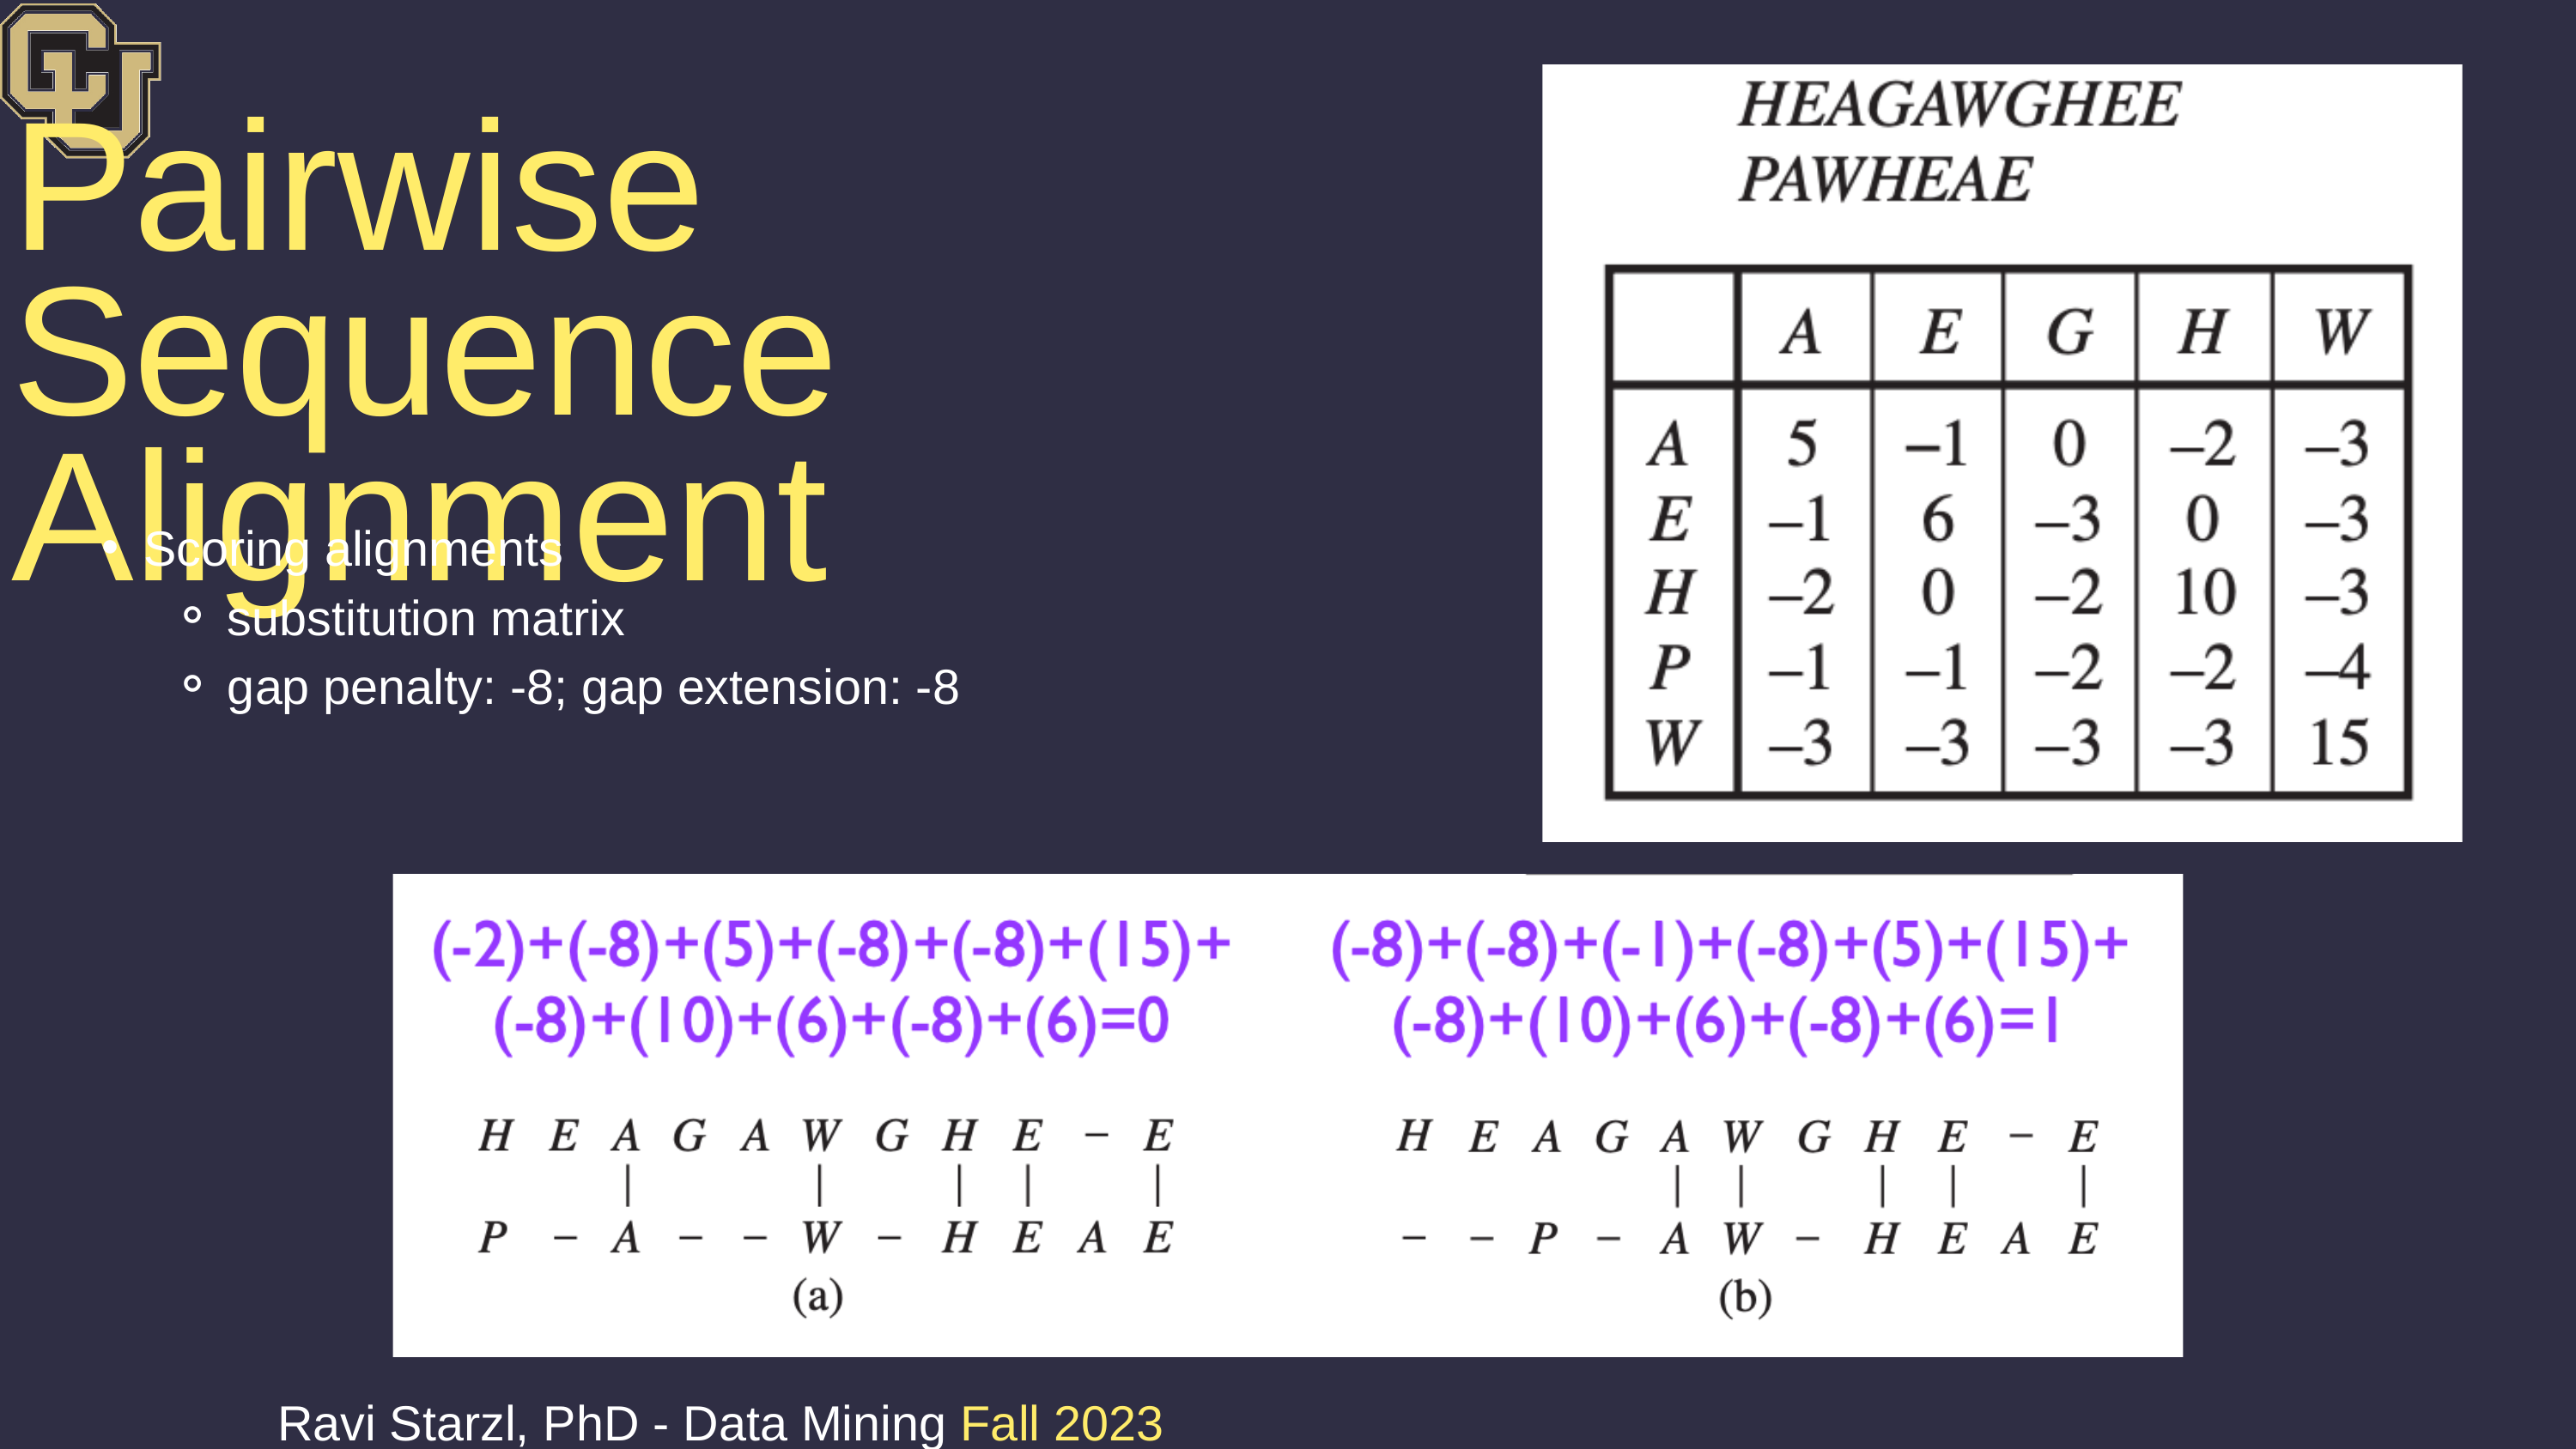

Pairwise Sequence Alignment
Scoring alignments
substitution matrix
gap penalty: -8; gap extension: -8

Ravi Starzl, PhD - Data Mining Fall 2023